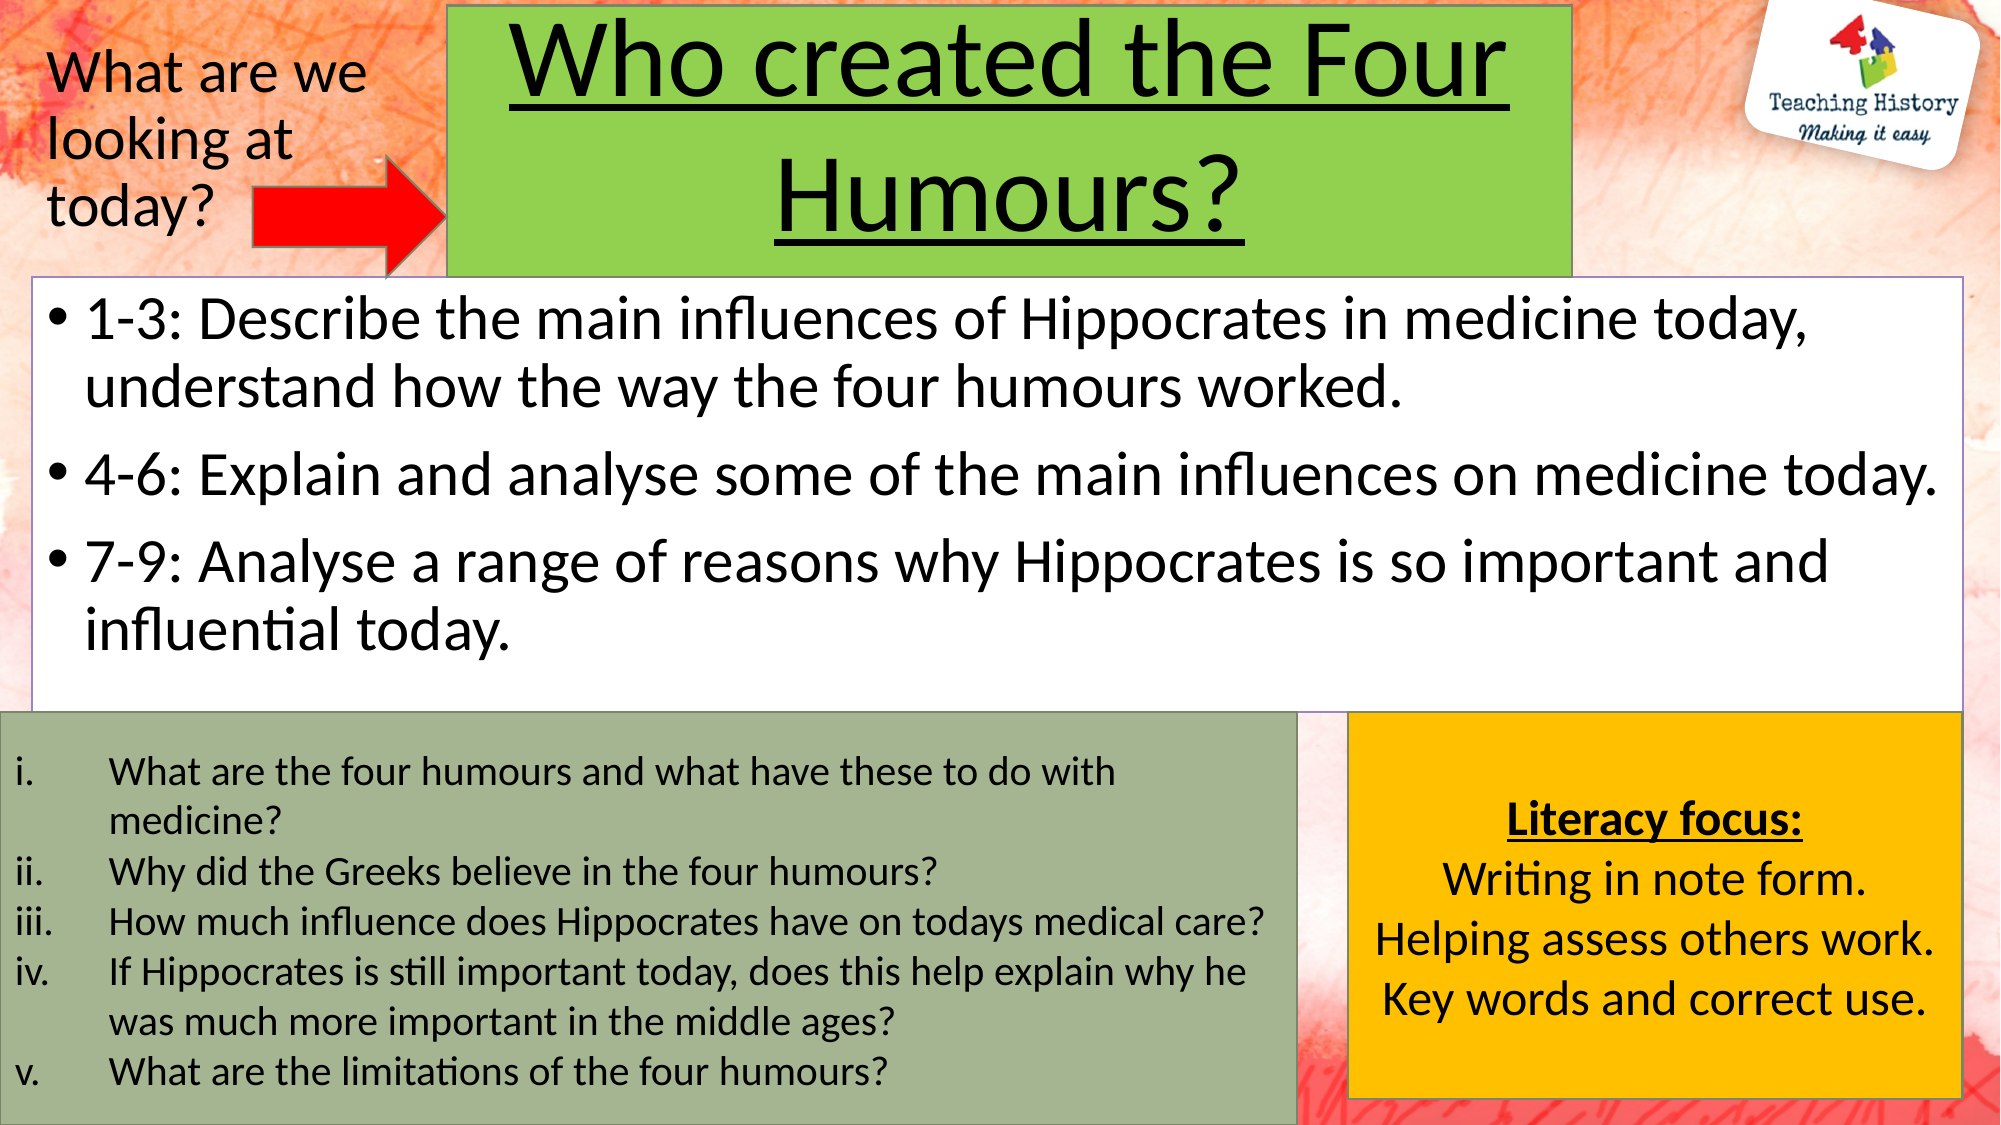

Who created the Four Humours?

# What are we looking at today?

1-3: Describe the main influences of Hippocrates in medicine today, understand how the way the four humours worked.
4-6: Explain and analyse some of the main influences on medicine today.
7-9: Analyse a range of reasons why Hippocrates is so important and influential today.

What are the four humours and what have these to do with medicine?
Why did the Greeks believe in the four humours?
How much influence does Hippocrates have on todays medical care?
If Hippocrates is still important today, does this help explain why he was much more important in the middle ages?
What are the limitations of the four humours?
Literacy focus:
Writing in note form.
Helping assess others work.
Key words and correct use.